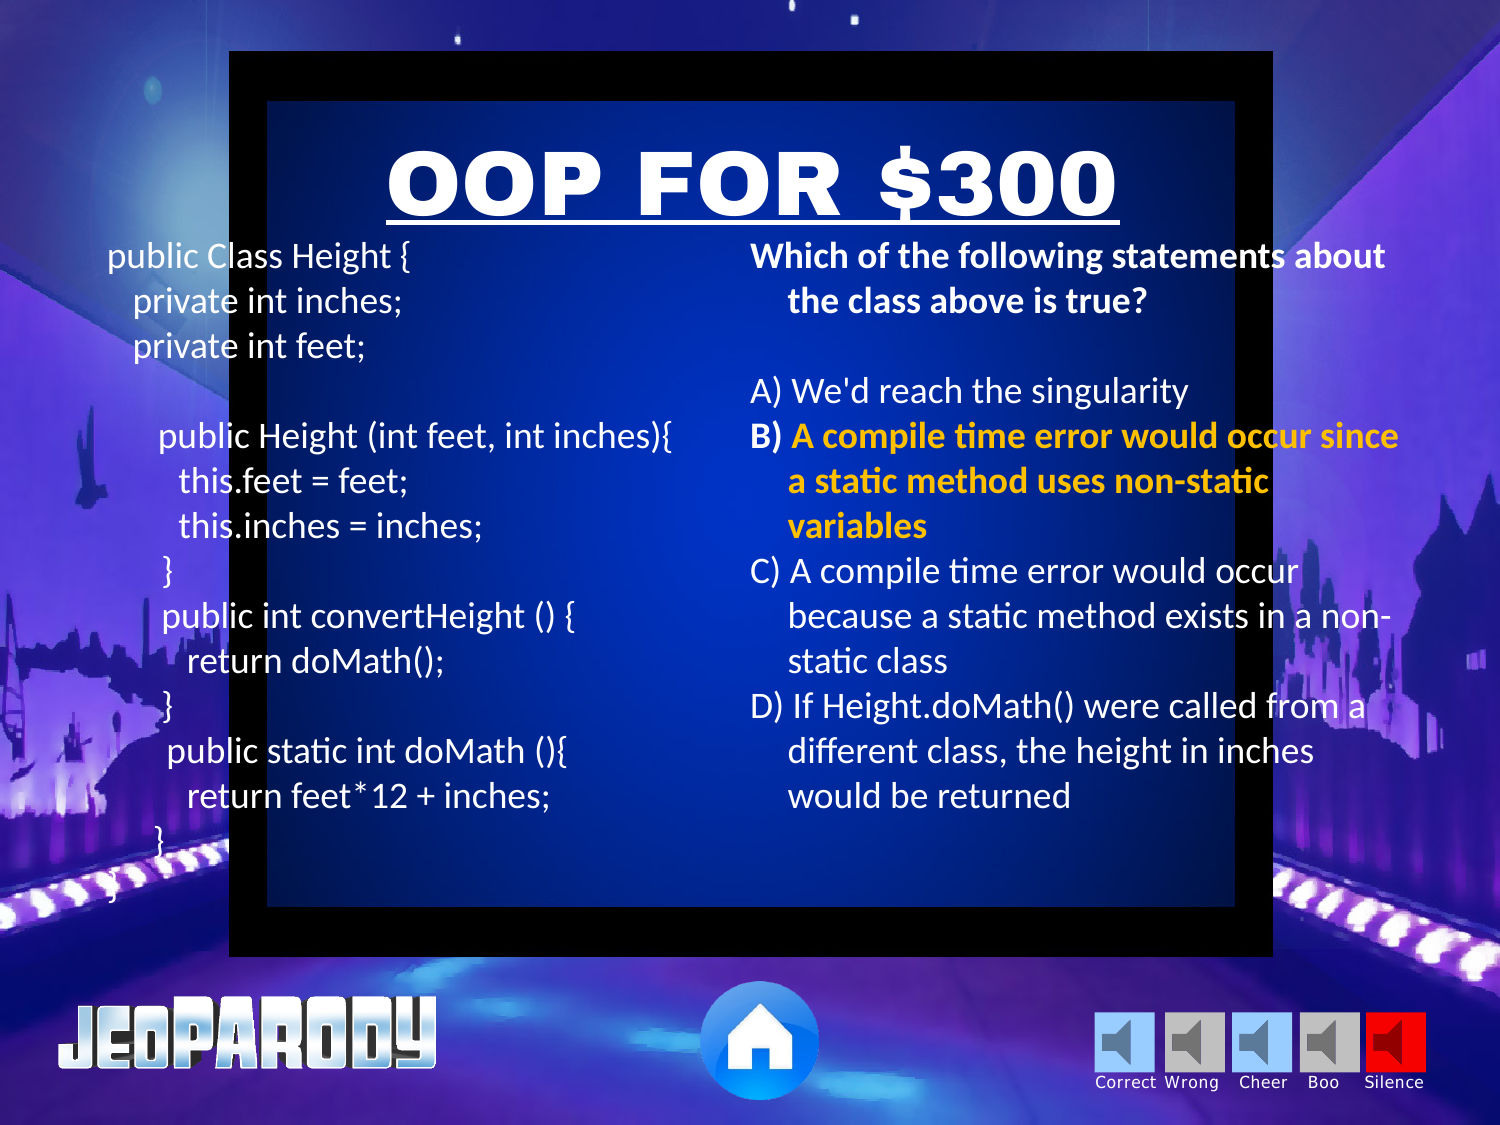

OOP FOR $300
  public Class Height {
     private int inches;
     private int feet;

        public Height (int feet, int inches){
      this.feet = feet;
      this.inches = inches;
    }
    public int convertHeight () {
       return doMath();
    }
         public static int doMath (){
       return feet*12 + inches;
   }
  }
Which of the following statements about the class above is true?

A) We'd reach the singularity
B) A compile time error would occur since a static method uses non-static variables
C) A compile time error would occur because a static method exists in a non-static class
D) If Height.doMath() were called from a different class, the height in inches would be returned